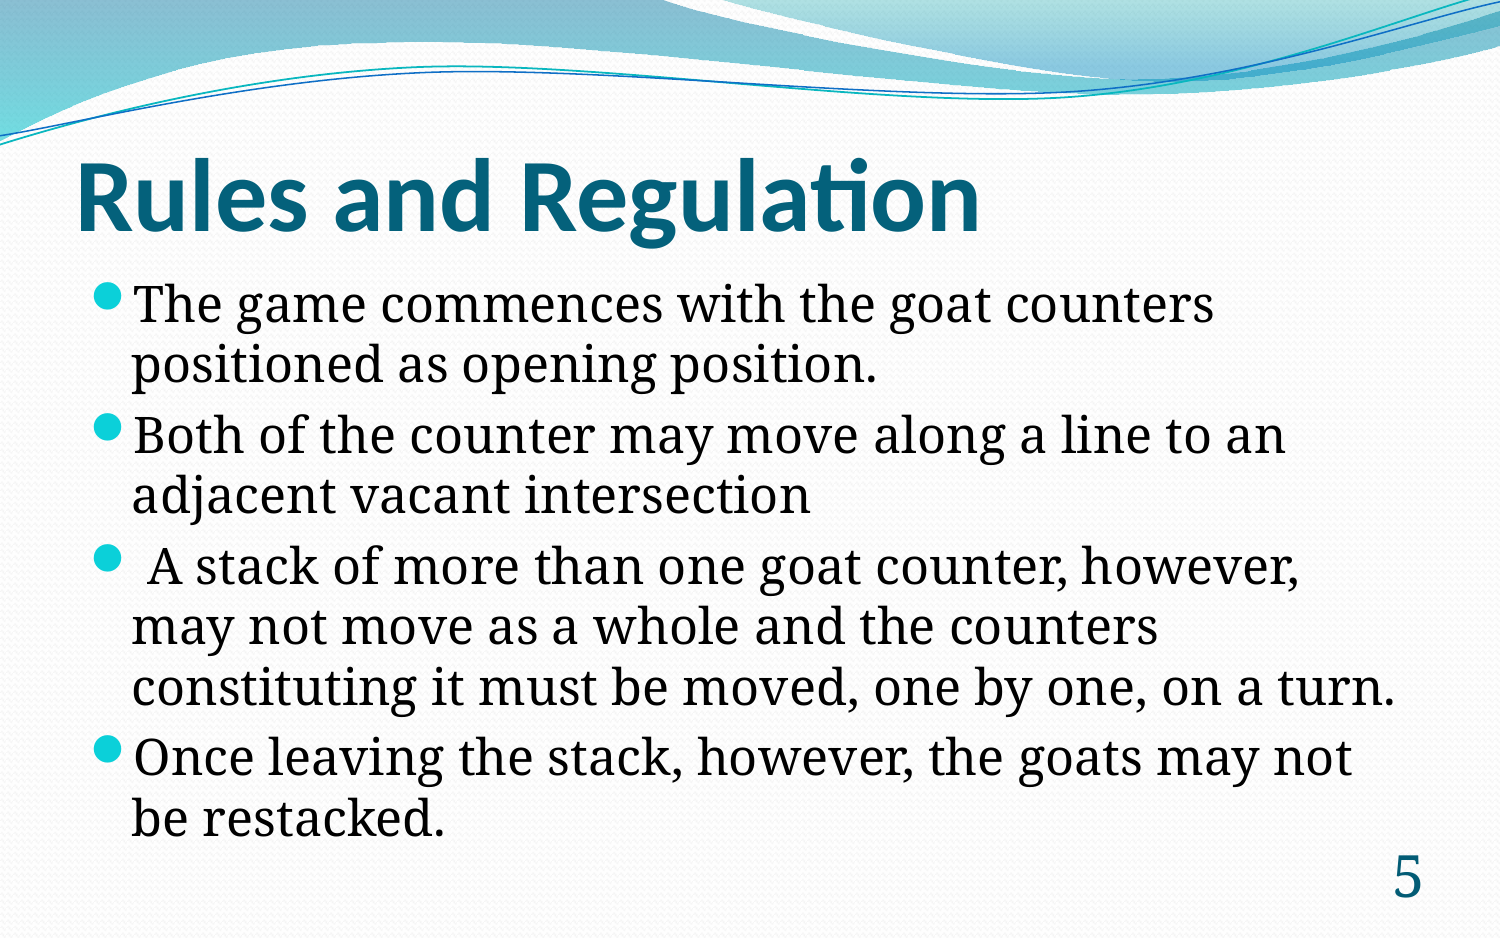

# Rules and Regulation
The game commences with the goat counters positioned as opening position.
Both of the counter may move along a line to an adjacent vacant intersection
 A stack of more than one goat counter, however, may not move as a whole and the counters constituting it must be moved, one by one, on a turn.
Once leaving the stack, however, the goats may not be restacked.

5